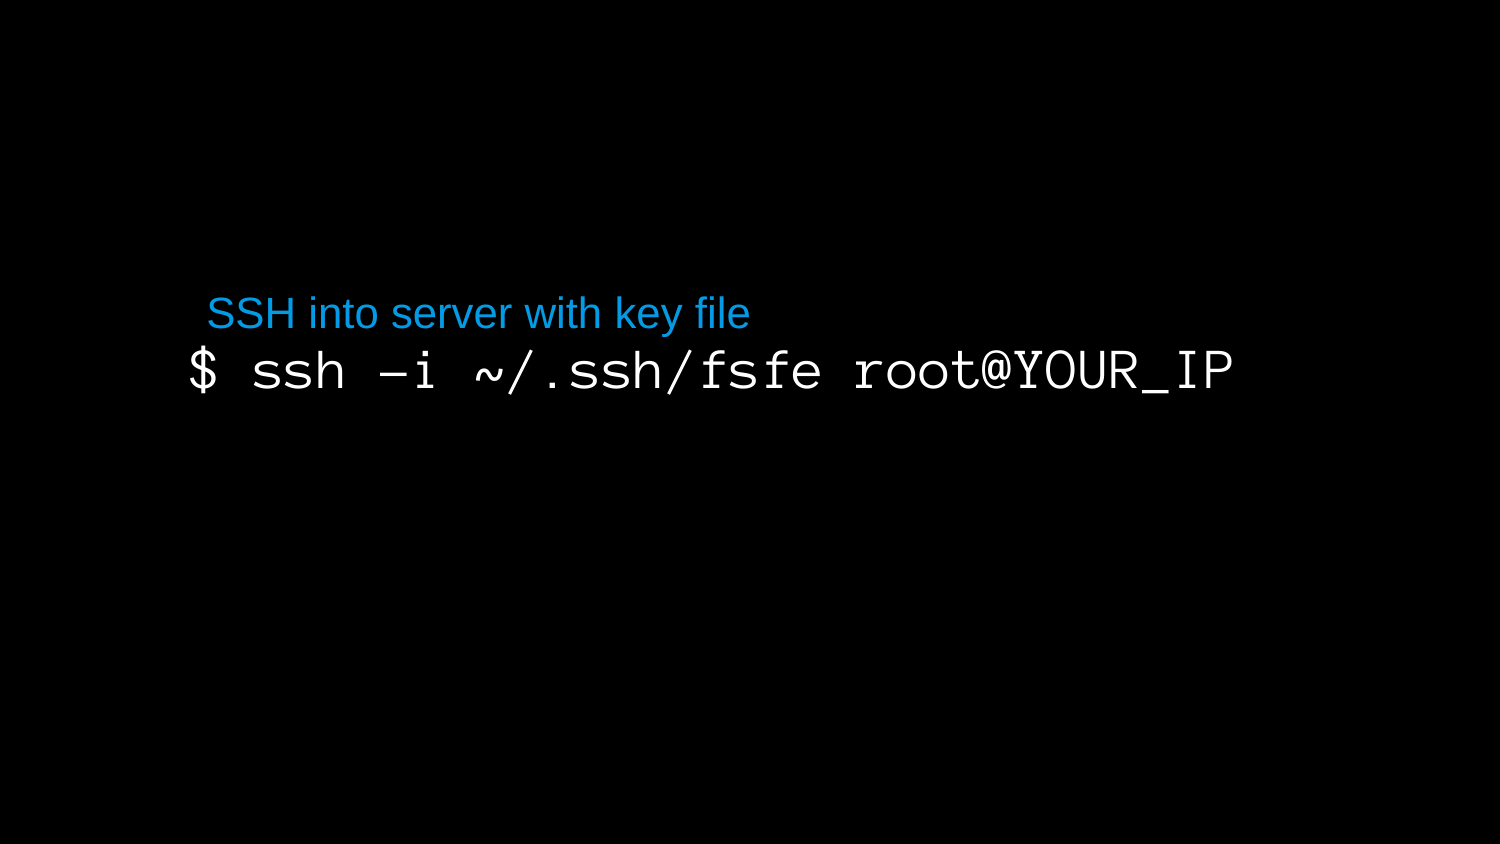

SSH into server with key file
# $ ssh -i ~/.ssh/fsfe root@YOUR_IP